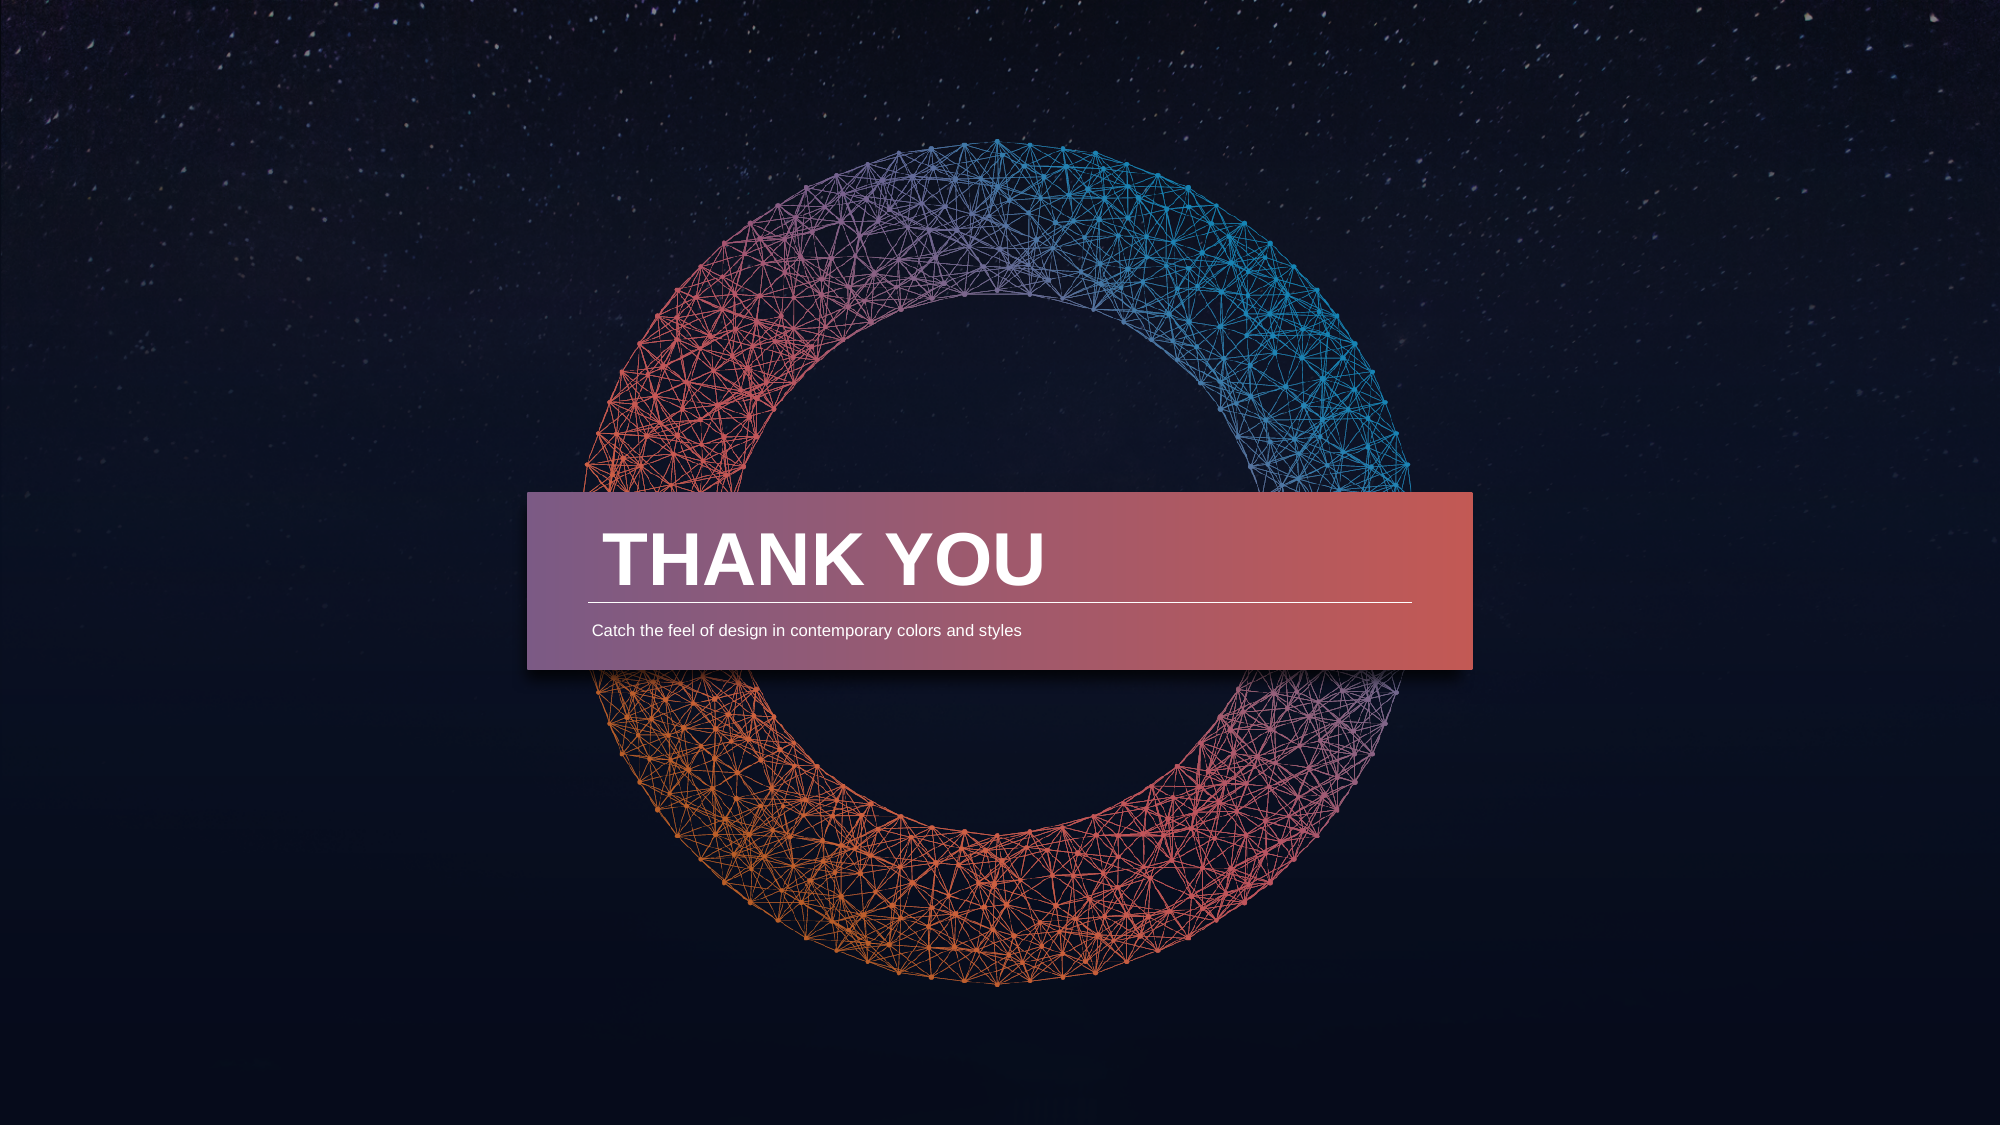

THANK YOU
Catch the feel of design in contemporary colors and styles